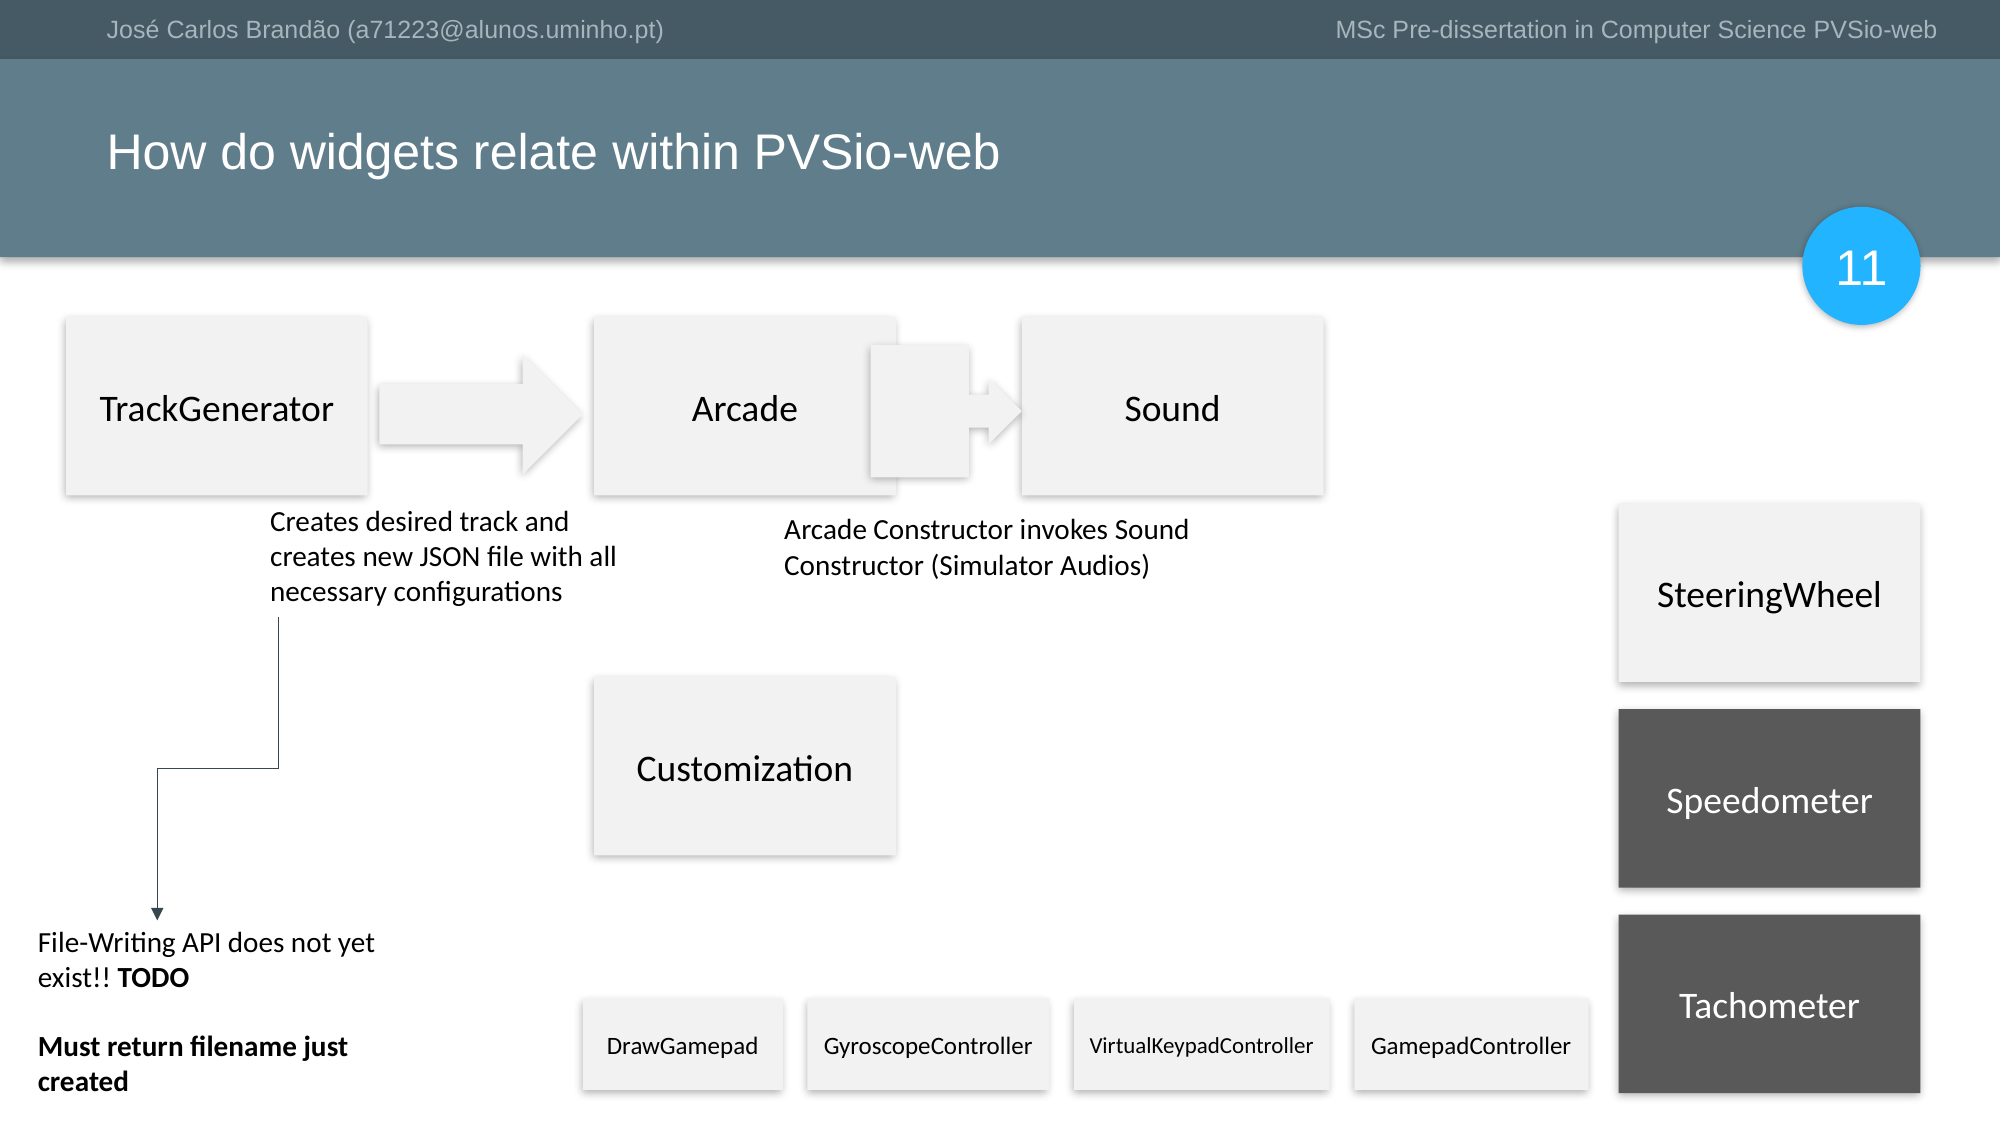

José Carlos Brandão (a71223@alunos.uminho.pt)
MSc Pre-dissertation in Computer Science PVSio-web

How do widgets relate within PVSio-web

11
TrackGenerator
Arcade
Sound

Creates desired track and creates new JSON file with all necessary configurations
Arcade Constructor invokes Sound Constructor (Simulator Audios)
SteeringWheel
Customization
Speedometer
Tachometer
File-Writing API does not yet exist!! TODO

Must return filename just created
DrawGamepad
GyroscopeController
VirtualKeypadController
GamepadController